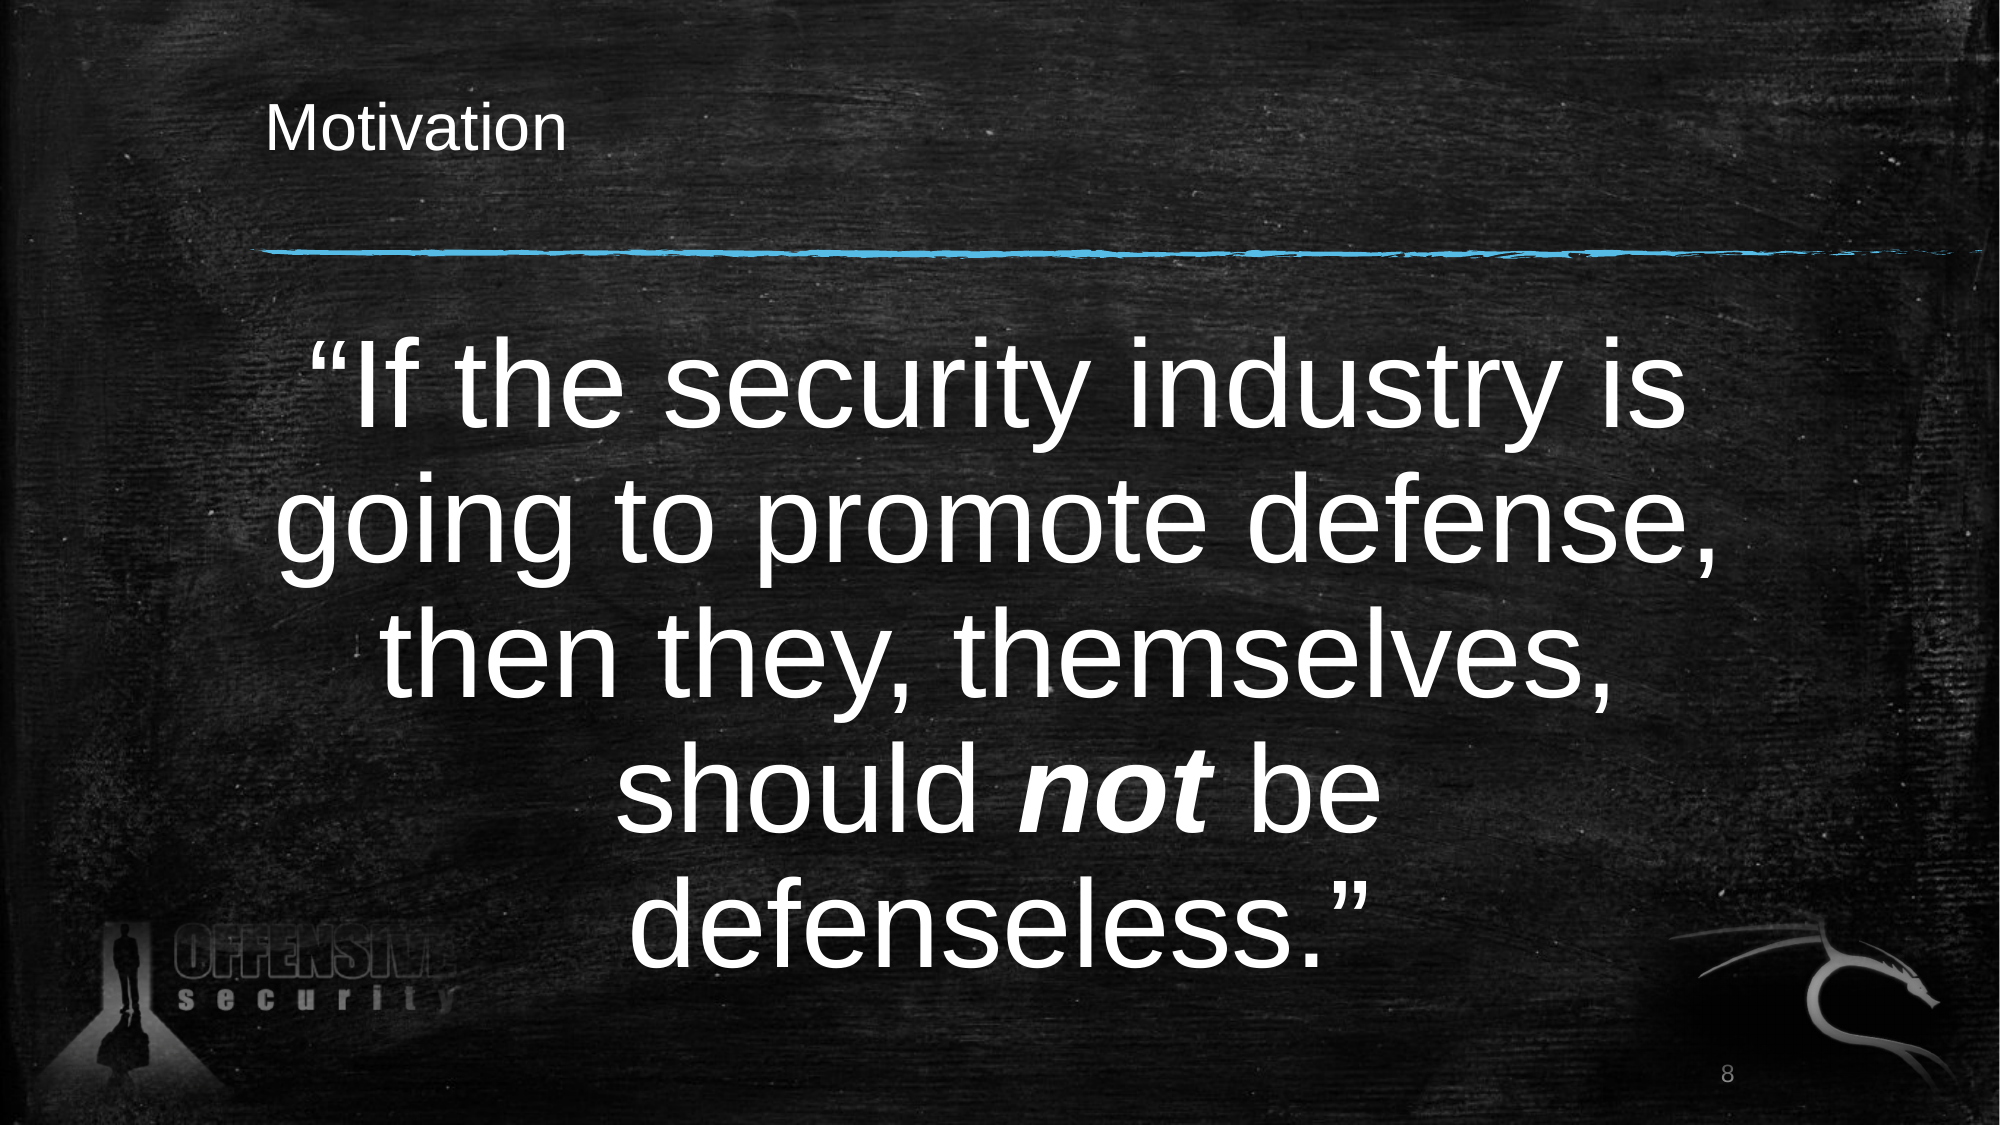

# Motivation
“If the security industry is going to promote defense, then they, themselves, should not be defenseless.”
8